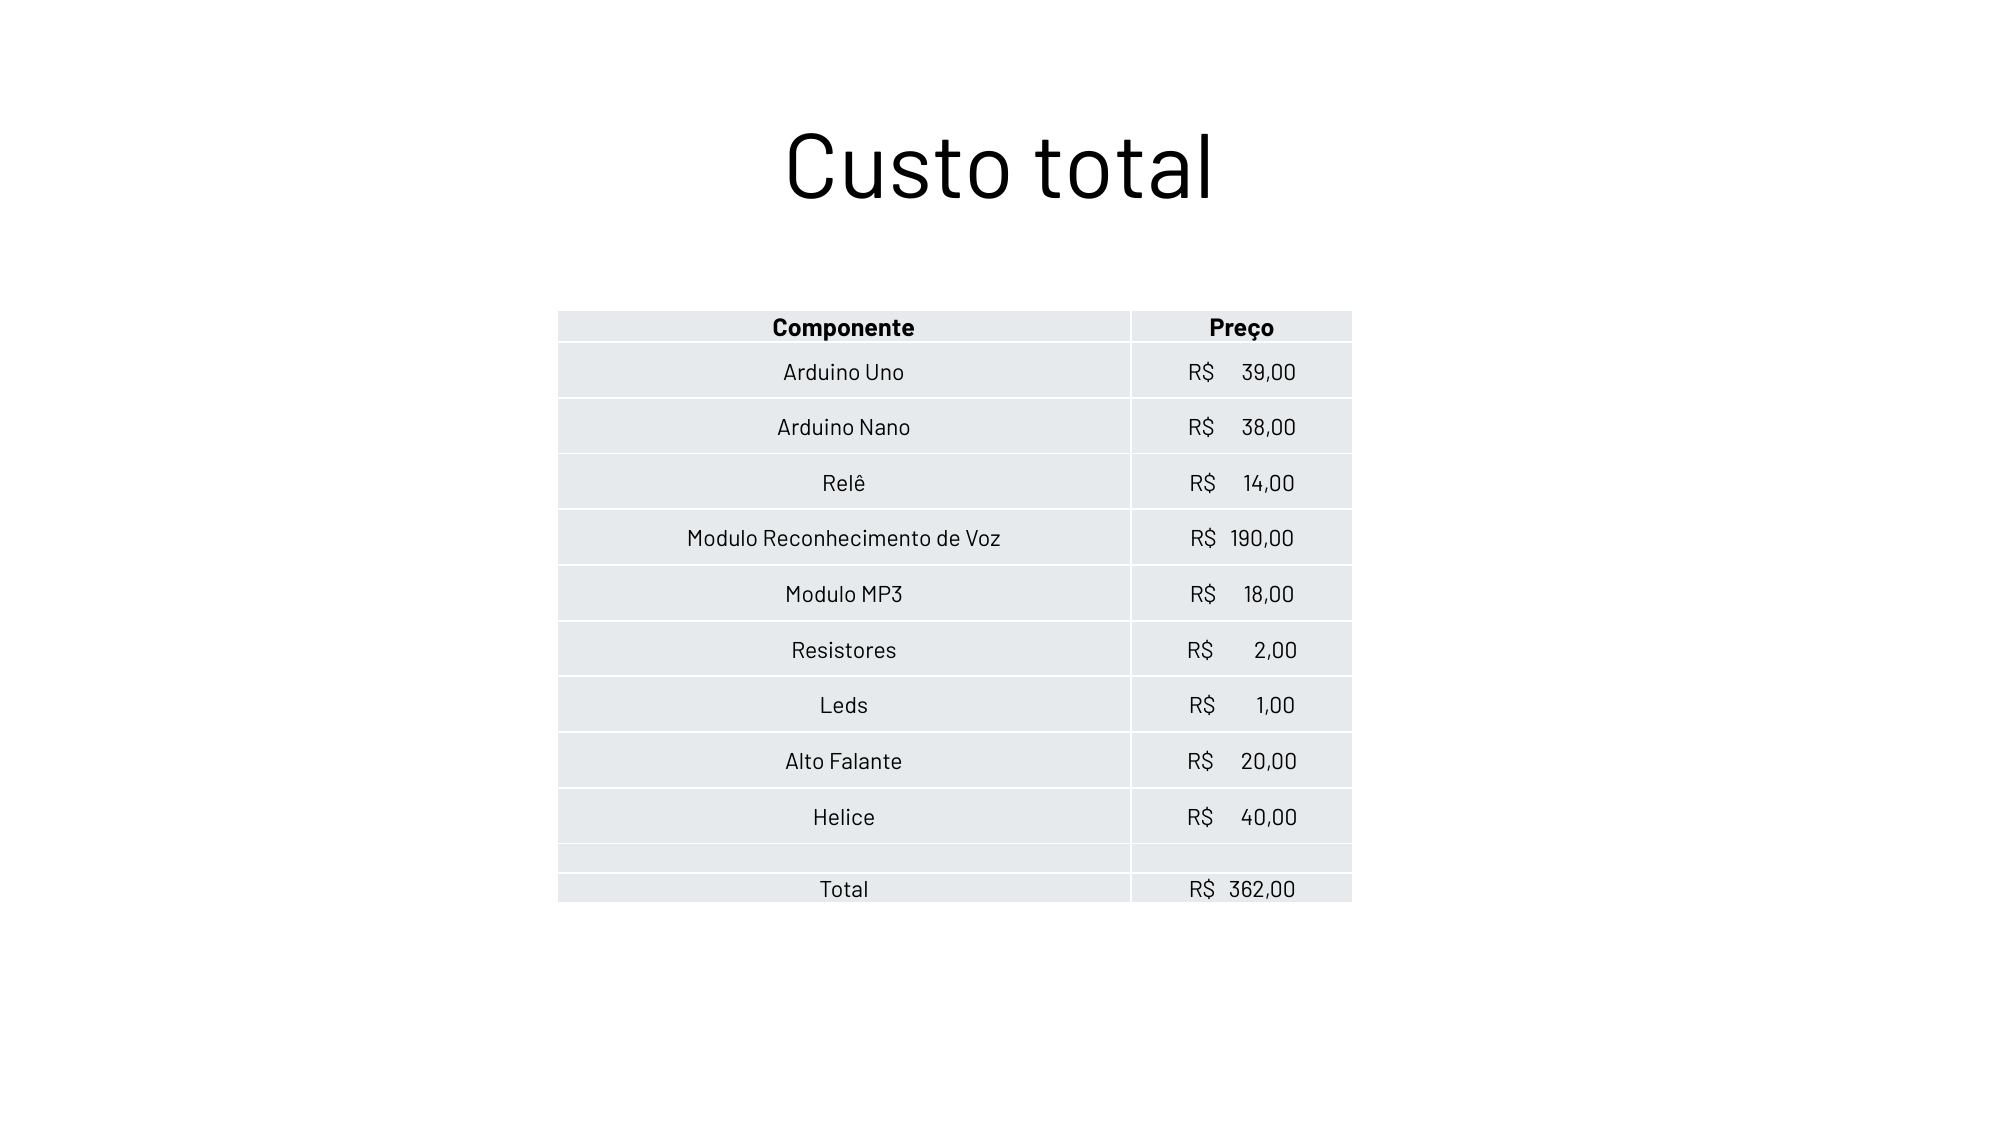

# Custo total
| Componente | Preço |
| --- | --- |
| Arduino Uno | R$ 39,00 |
| Arduino Nano | R$ 38,00 |
| Relê | R$ 14,00 |
| Modulo Reconhecimento de Voz | R$ 190,00 |
| Modulo MP3 | R$ 18,00 |
| Resistores | R$ 2,00 |
| Leds | R$ 1,00 |
| Alto Falante | R$ 20,00 |
| Helice | R$ 40,00 |
|  |  |
| Total | R$ 362,00 |